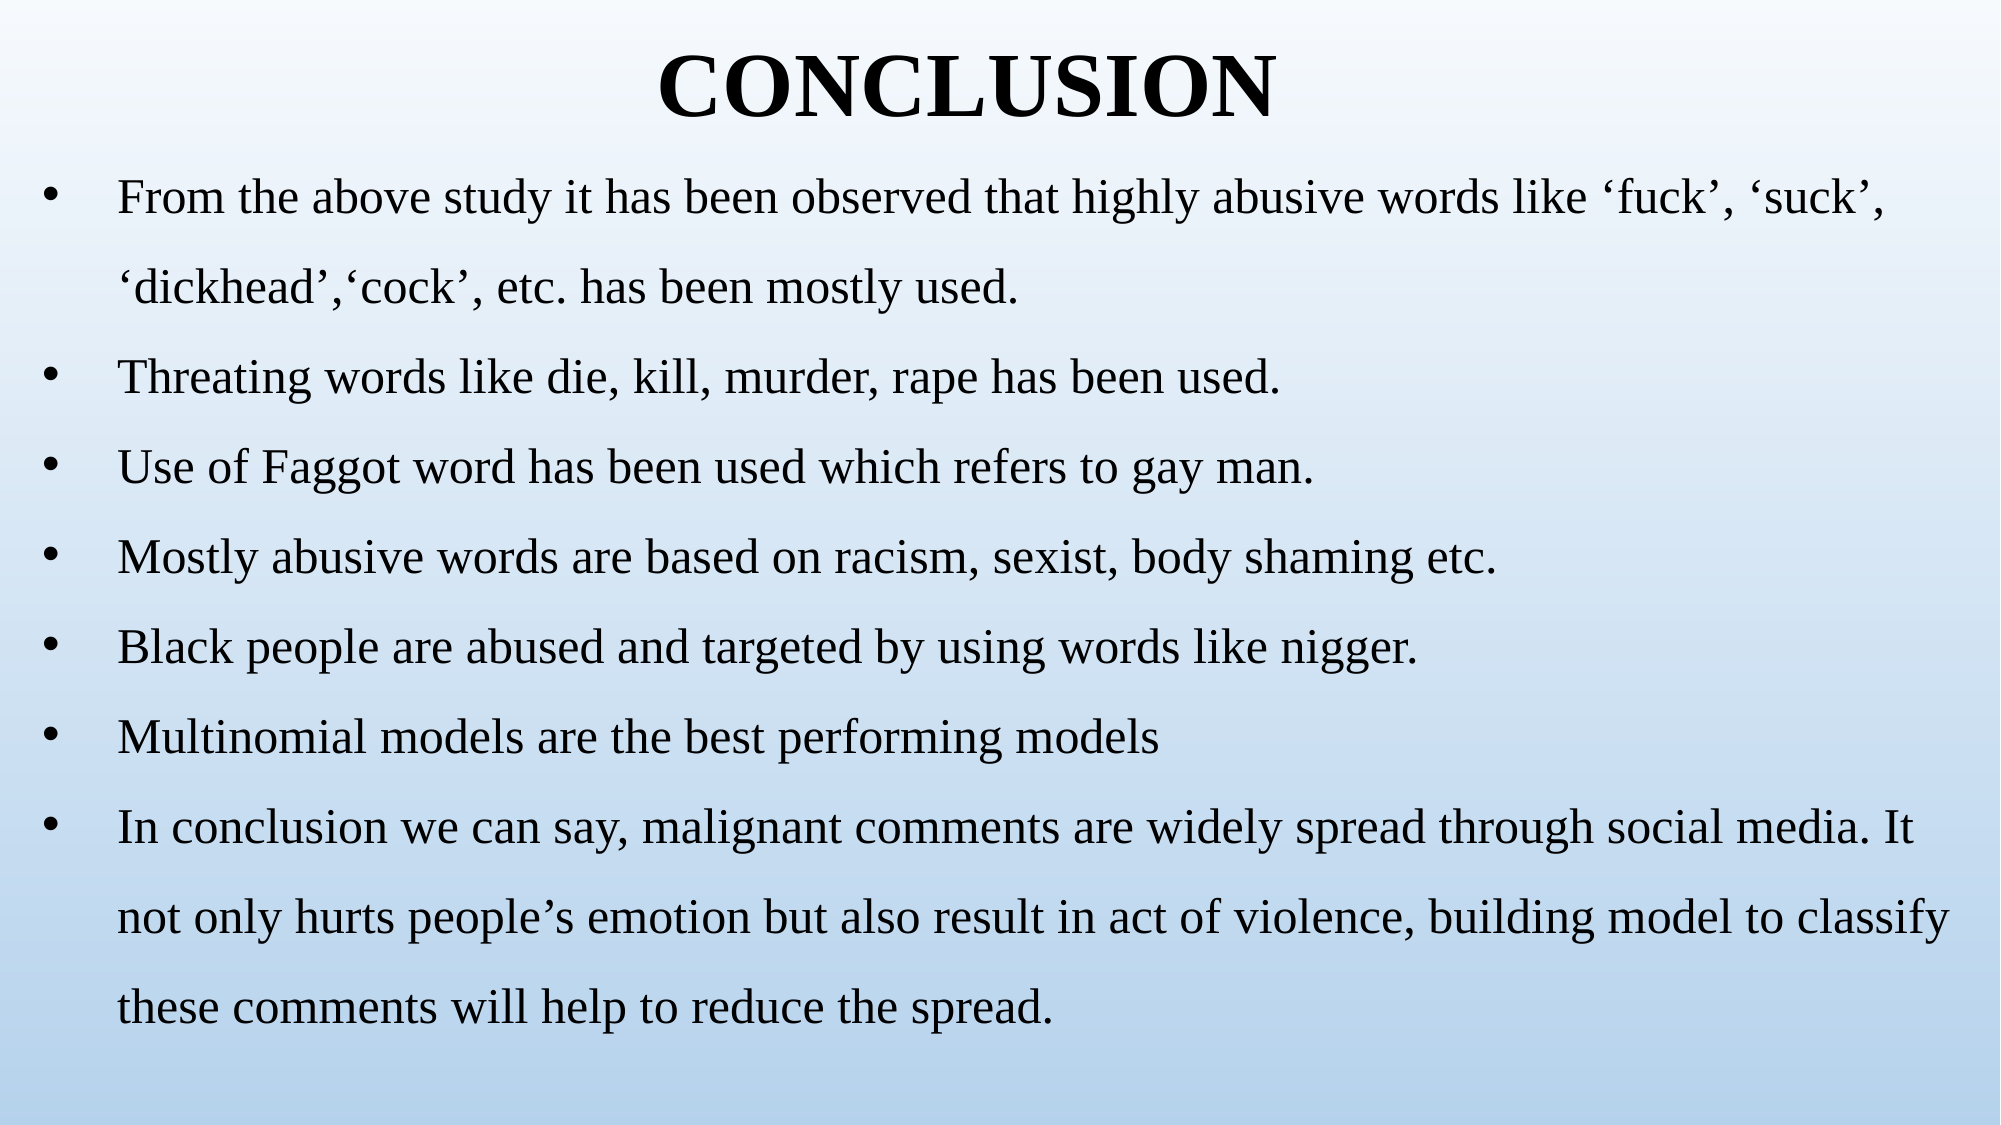

CONCLUSION
From the above study it has been observed that highly abusive words like ‘fuck’, ‘suck’, ‘dickhead’,‘cock’, etc. has been mostly used.
Threating words like die, kill, murder, rape has been used.
Use of Faggot word has been used which refers to gay man.
Mostly abusive words are based on racism, sexist, body shaming etc.
Black people are abused and targeted by using words like nigger.
Multinomial models are the best performing models
In conclusion we can say, malignant comments are widely spread through social media. It not only hurts people’s emotion but also result in act of violence, building model to classify these comments will help to reduce the spread.